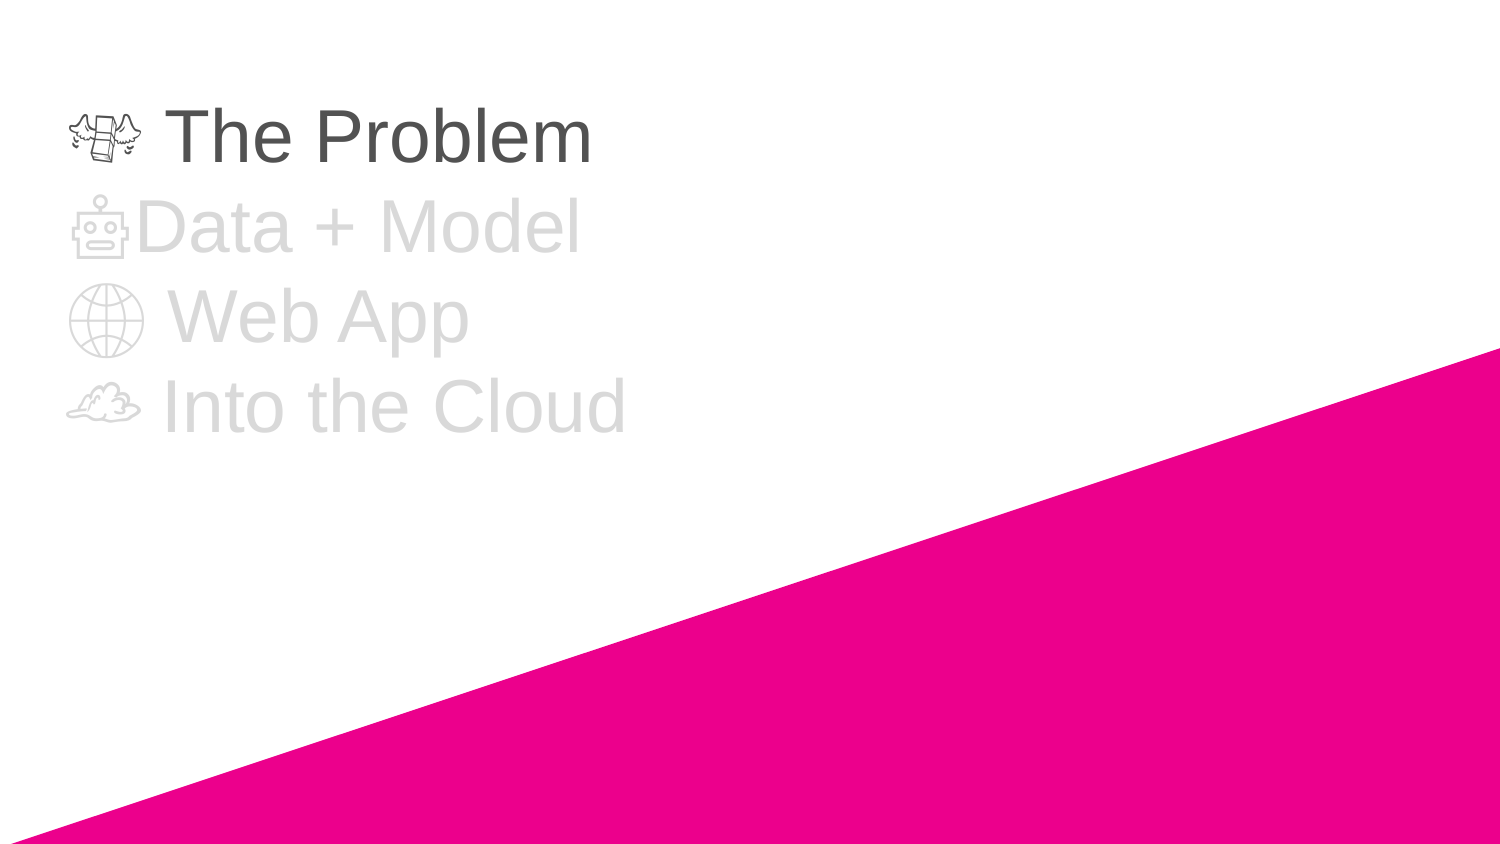

# 💸 The Problem 🤖Data + Model 🌐 Web App ☁️ Into the Cloud